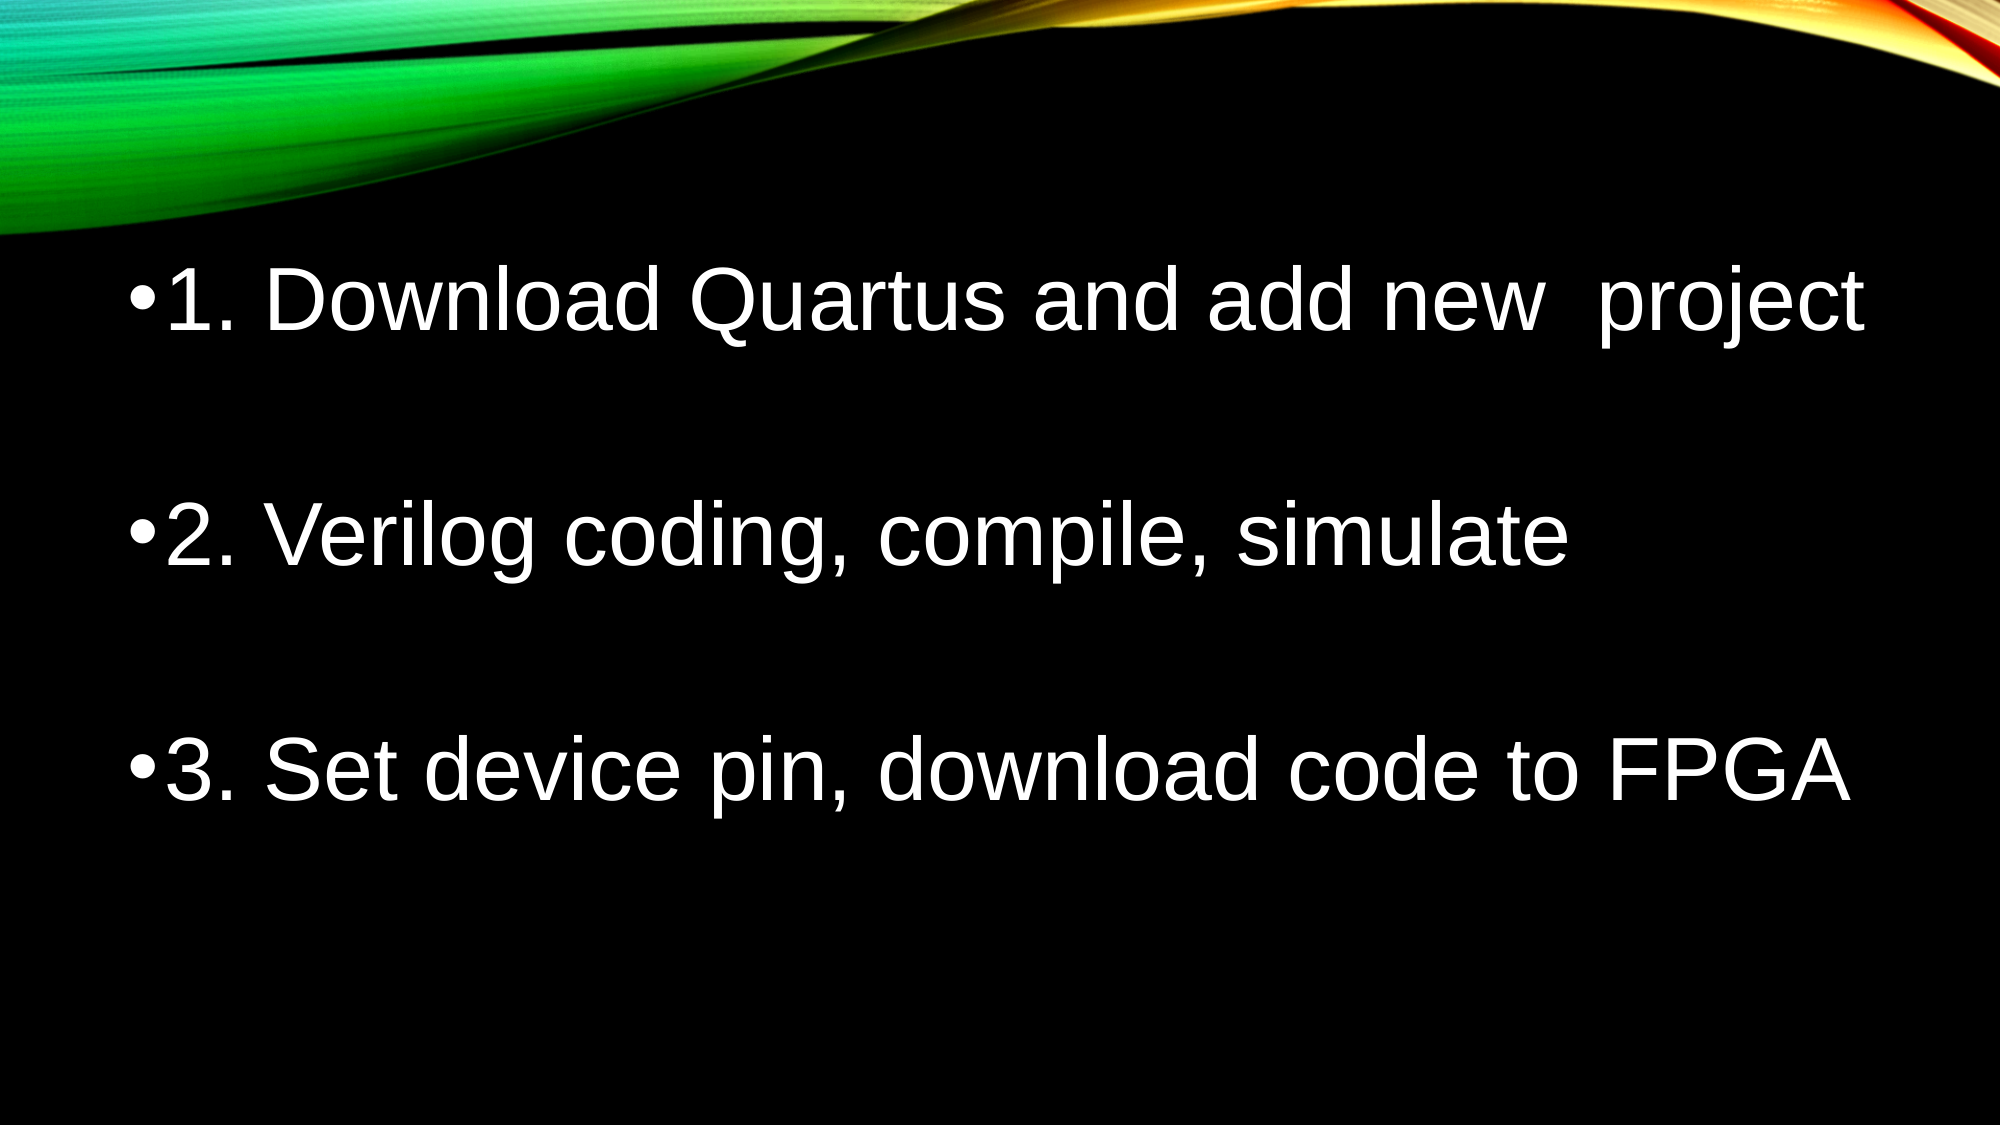

1. Download Quartus and add new  project

2. Verilog coding, compile, simulate

3. Set device pin, download code to FPGA